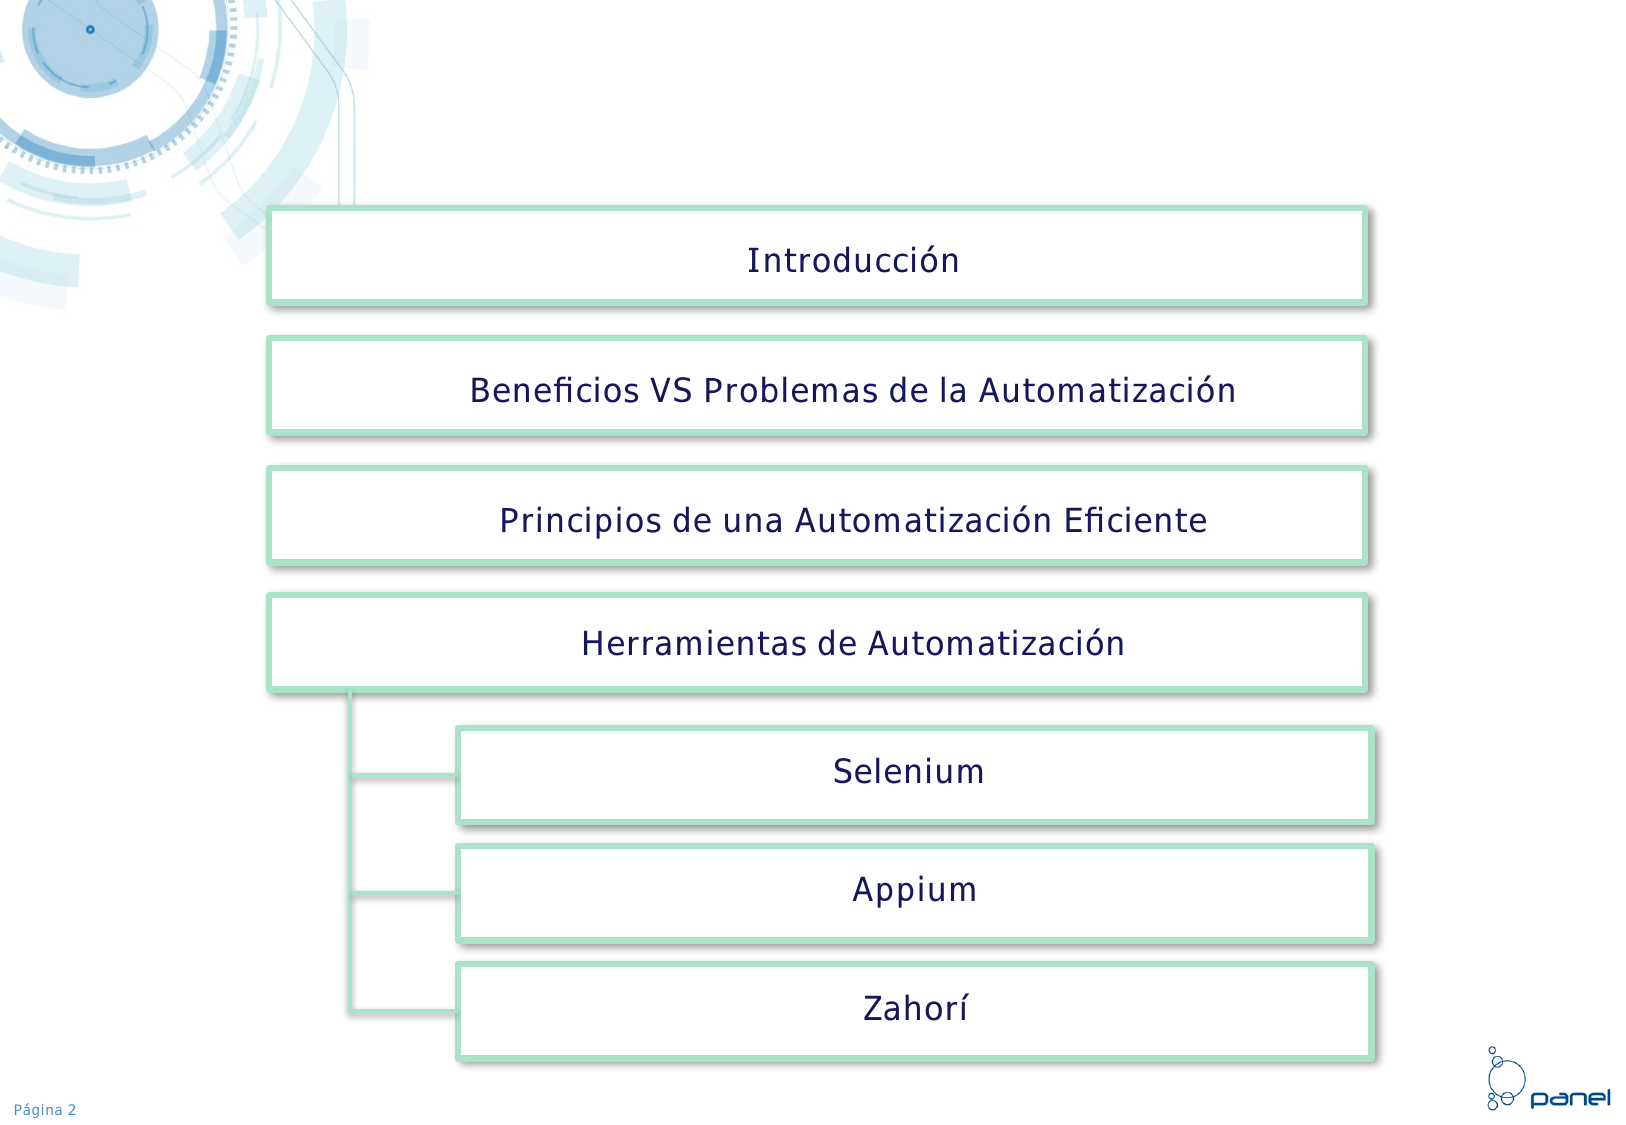

Introducción

Beneficios VS Problemas de la Automatización

Principios de una Automatización Eficiente

Herramientas de Automatización

Selenium

Appium

Zahorí
Página 2